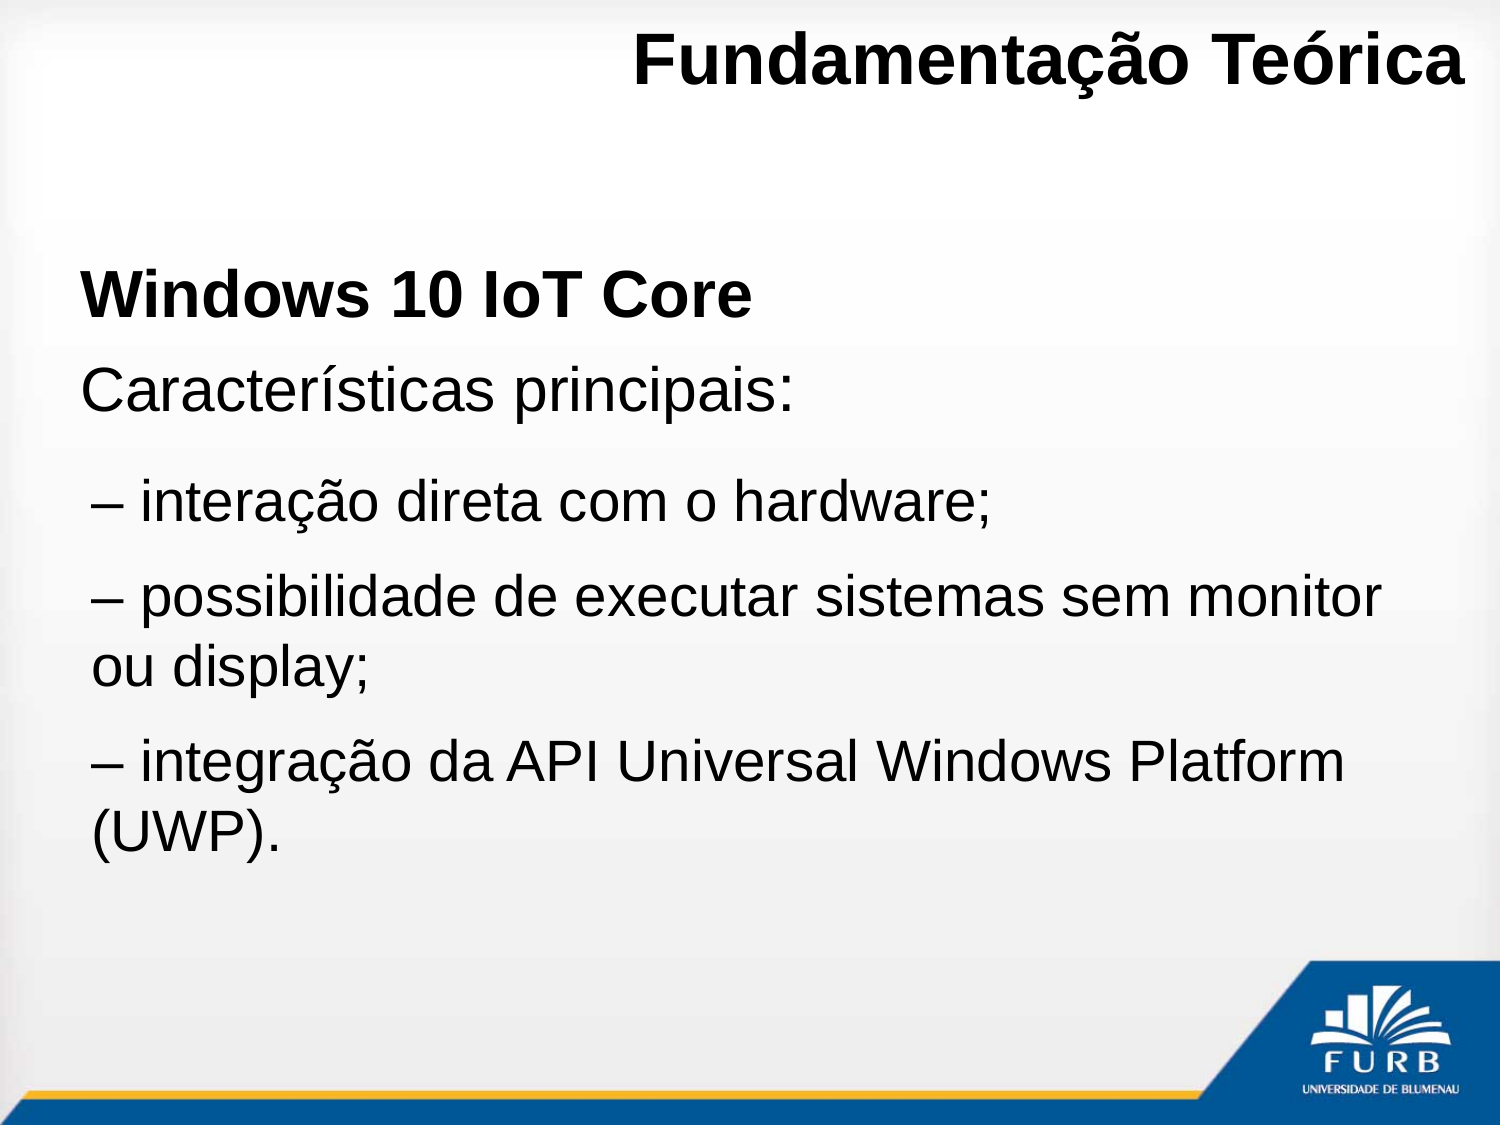

# Fundamentação Teórica
Windows 10 IoT Core
Características principais:
– interação direta com o hardware;
– possibilidade de executar sistemas sem monitor ou display;
– integração da API Universal Windows Platform (UWP).